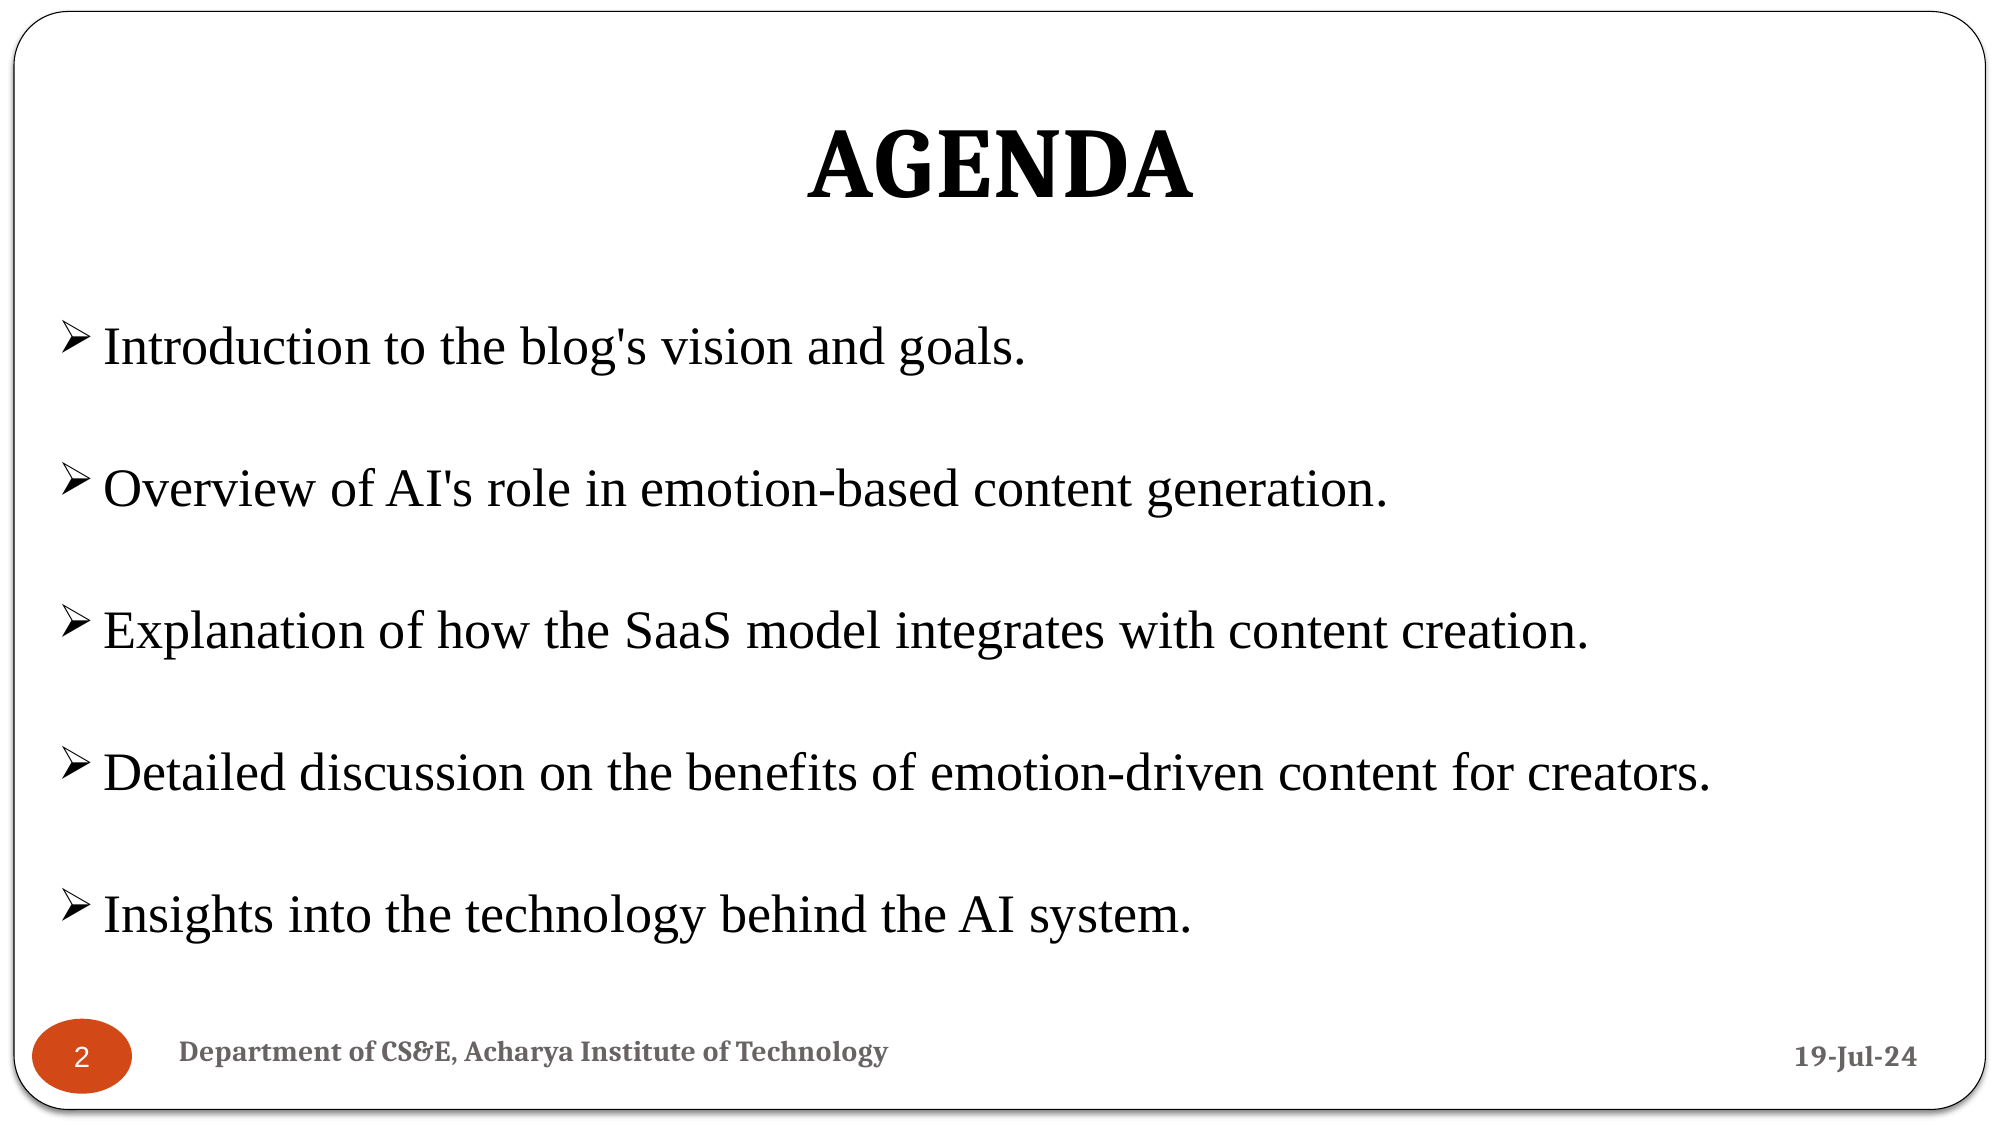

# AGENDA
Introduction to the blog's vision and goals.
Overview of AI's role in emotion-based content generation.
Explanation of how the SaaS model integrates with content creation.
Detailed discussion on the benefits of emotion-driven content for creators.
Insights into the technology behind the AI system.

Department of CS&E, Acharya Institute of Technology
19-Jul-24
2